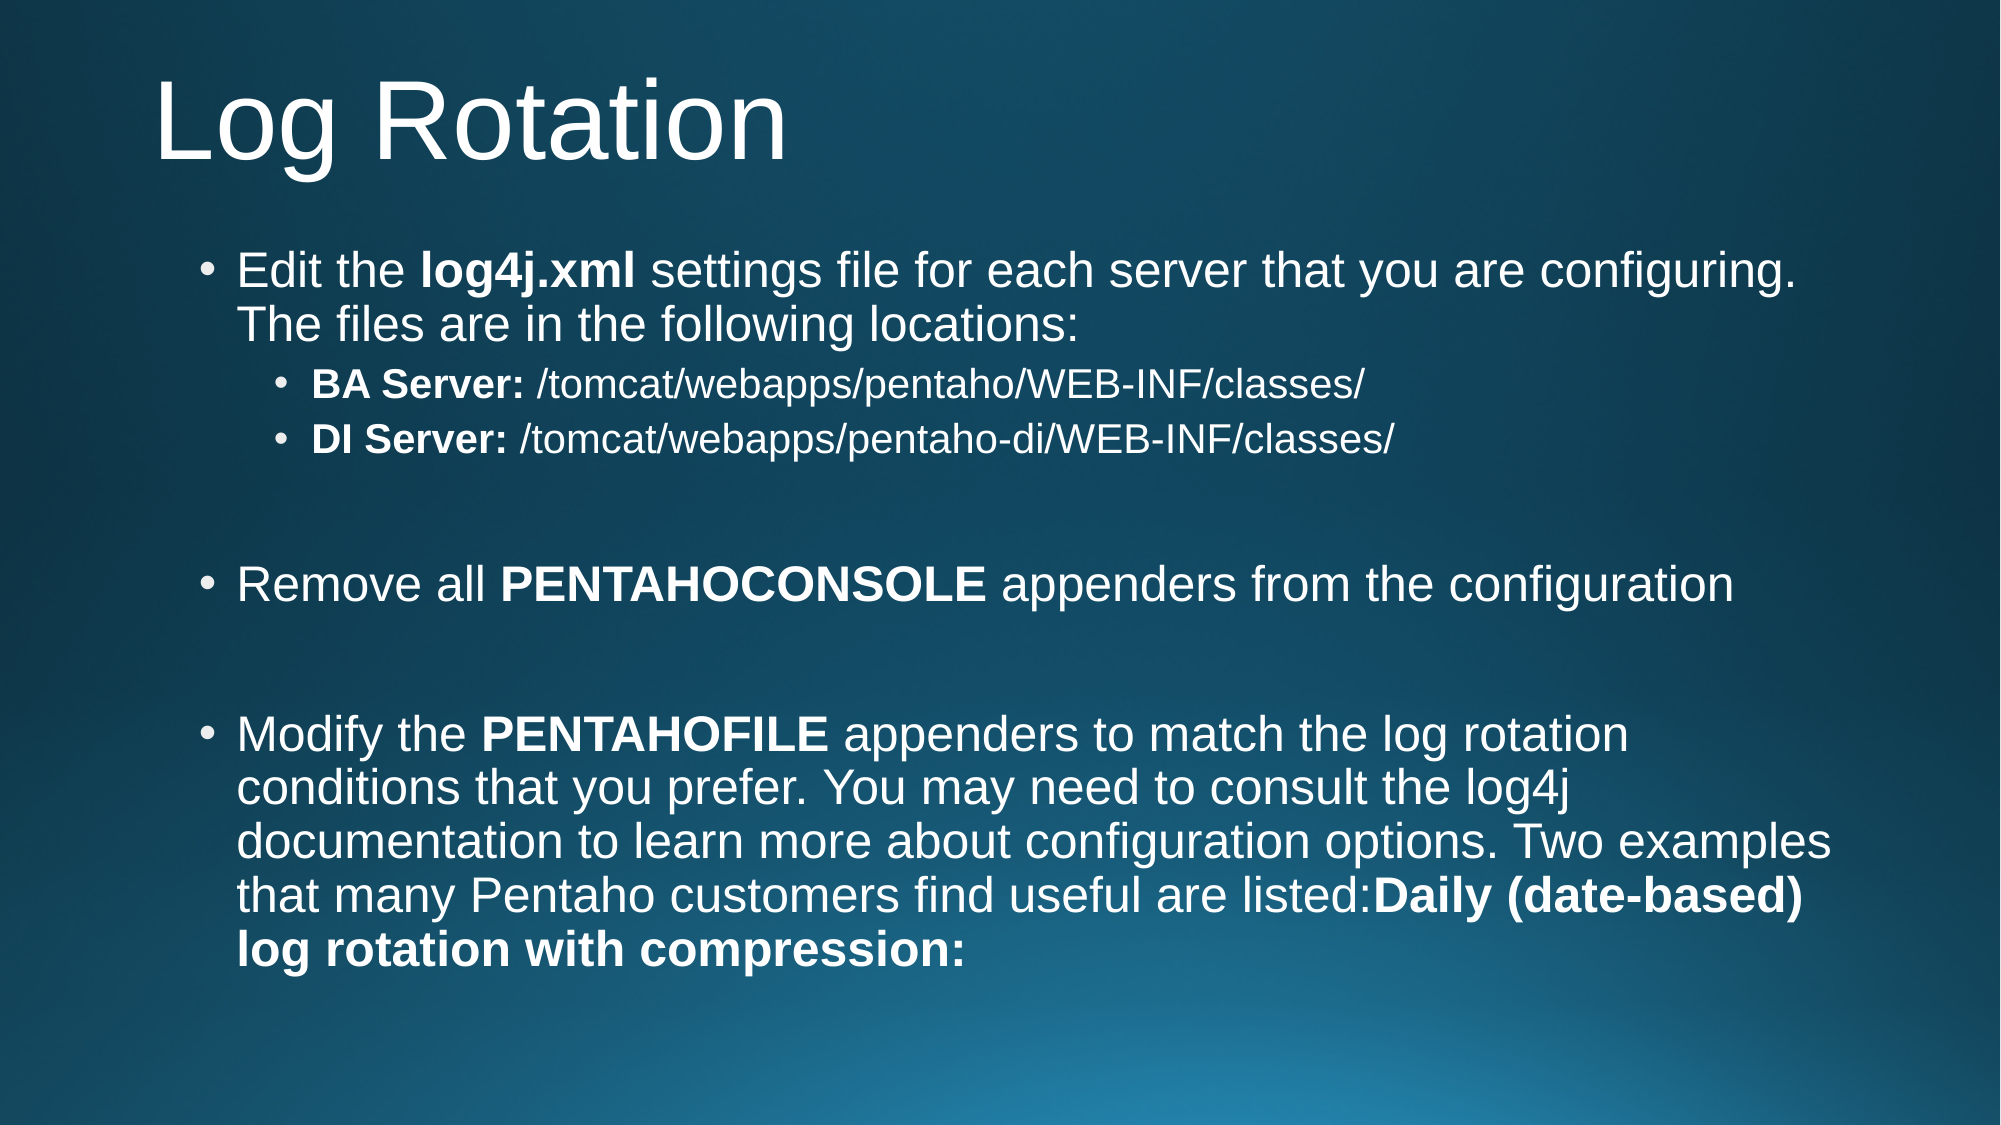

# Log Rotation
Edit the log4j.xml settings file for each server that you are configuring. The files are in the following locations:
BA Server: /tomcat/webapps/pentaho/WEB-INF/classes/
DI Server: /tomcat/webapps/pentaho-di/WEB-INF/classes/

Remove all PENTAHOCONSOLE appenders from the configuration

Modify the PENTAHOFILE appenders to match the log rotation conditions that you prefer. You may need to consult the log4j documentation to learn more about configuration options. Two examples that many Pentaho customers find useful are listed:Daily (date-based) log rotation with compression: